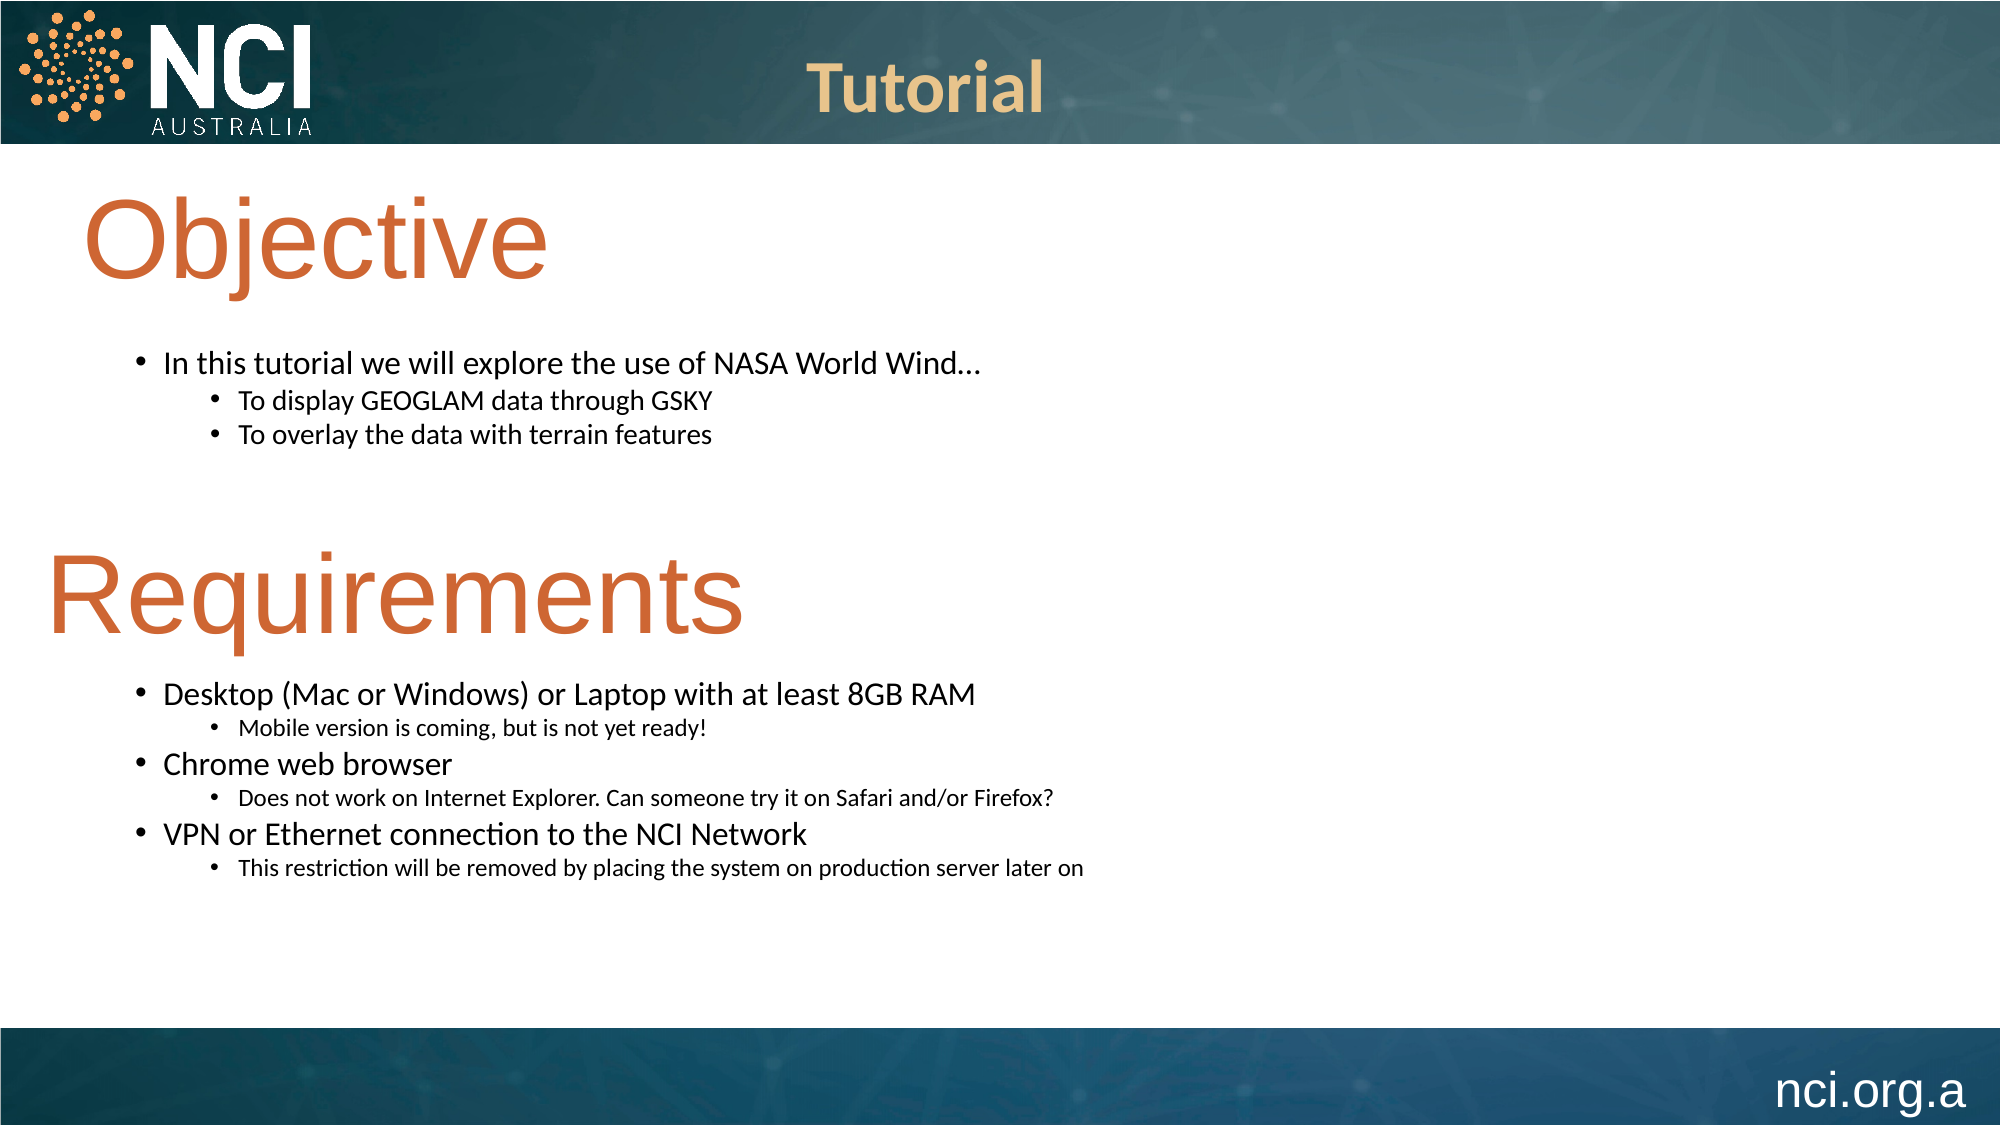

Tutorial
Objective
In this tutorial we will explore the use of NASA World Wind…
To display GEOGLAM data through GSKY
To overlay the data with terrain features
Requirements
Desktop (Mac or Windows) or Laptop with at least 8GB RAM
Mobile version is coming, but is not yet ready!
Chrome web browser
Does not work on Internet Explorer. Can someone try it on Safari and/or Firefox?
VPN or Ethernet connection to the NCI Network
This restriction will be removed by placing the system on production server later on